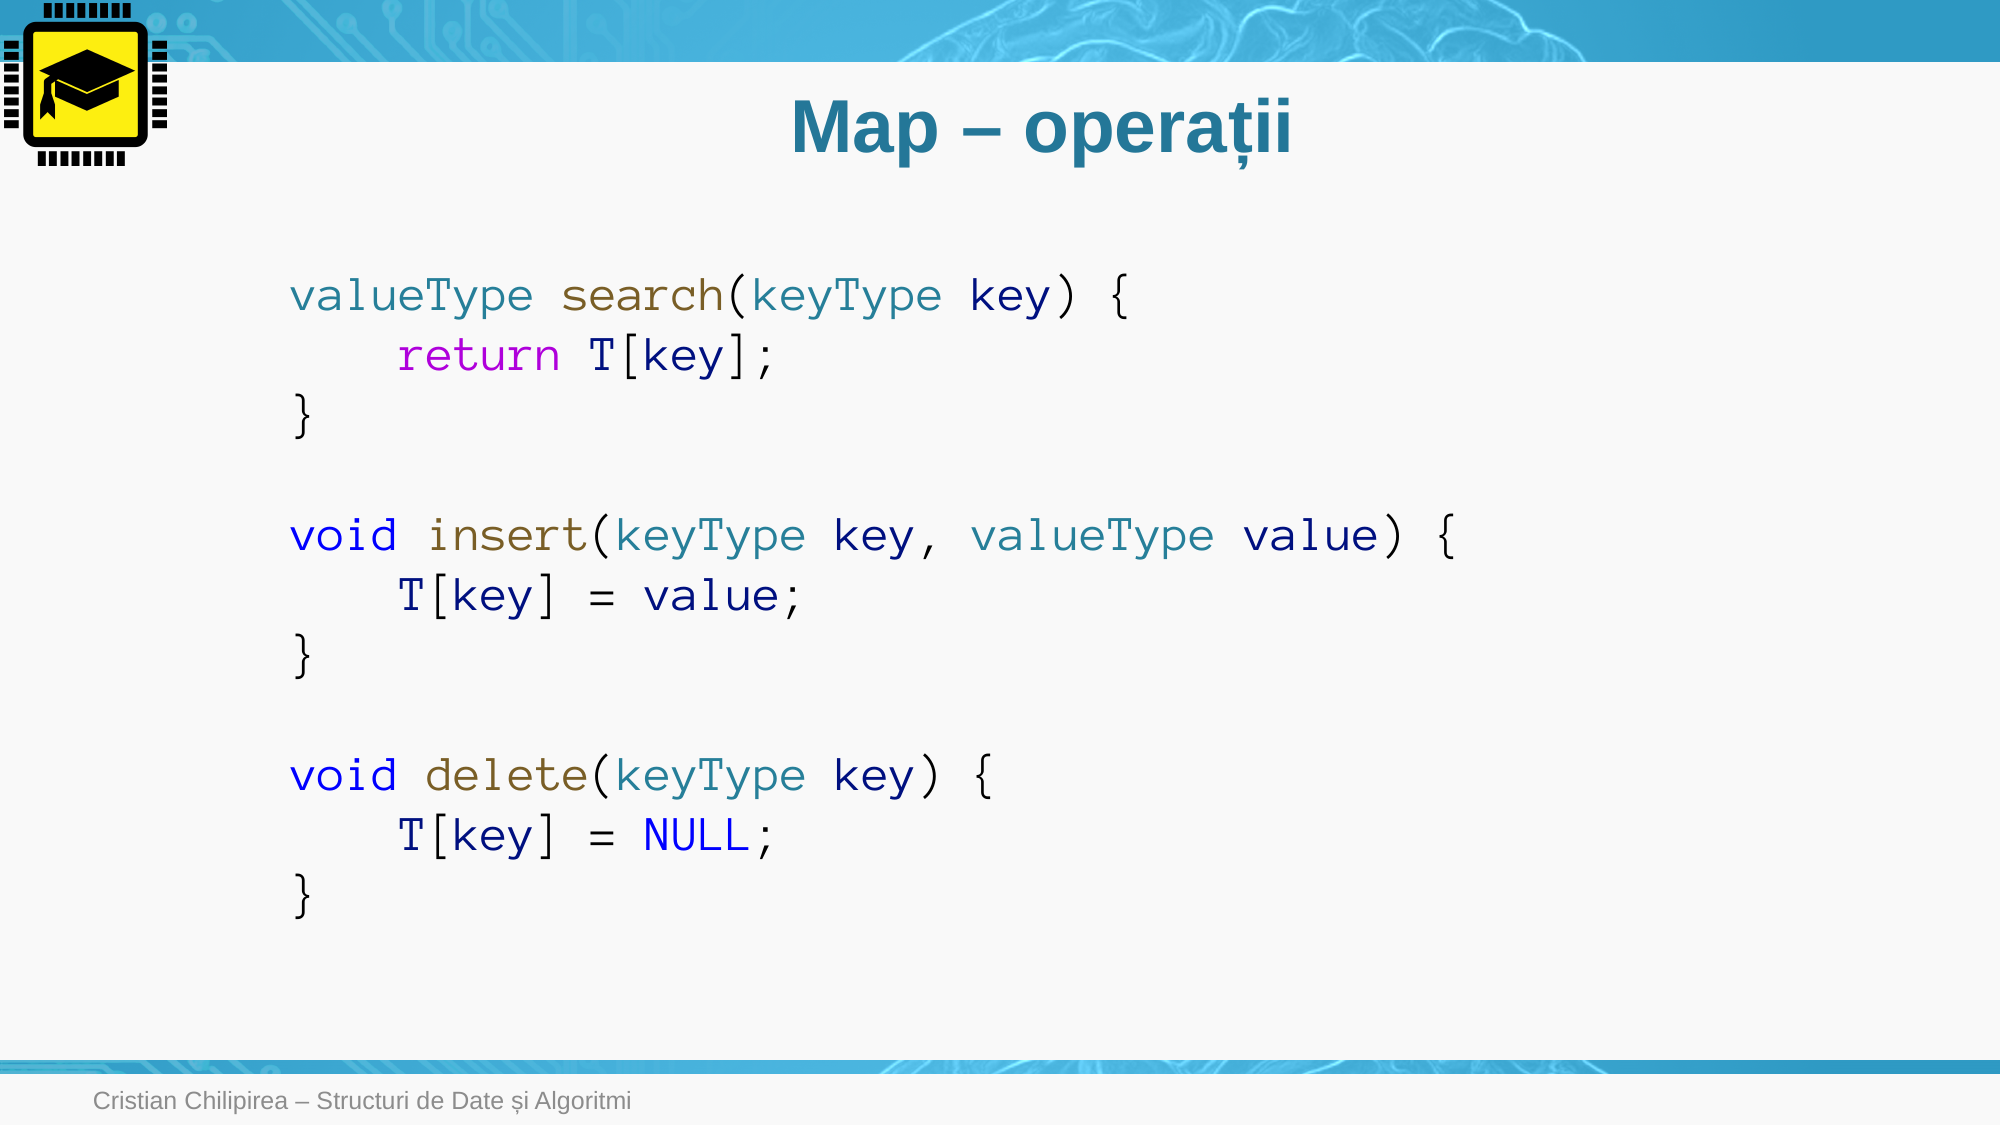

# Map – operații
valueType search(keyType key) {
    return T[key];
}
void insert(keyType key, valueType value) {
    T[key] = value;
}
void delete(keyType key) {
    T[key] = NULL;
}
Cristian Chilipirea – Structuri de Date și Algoritmi